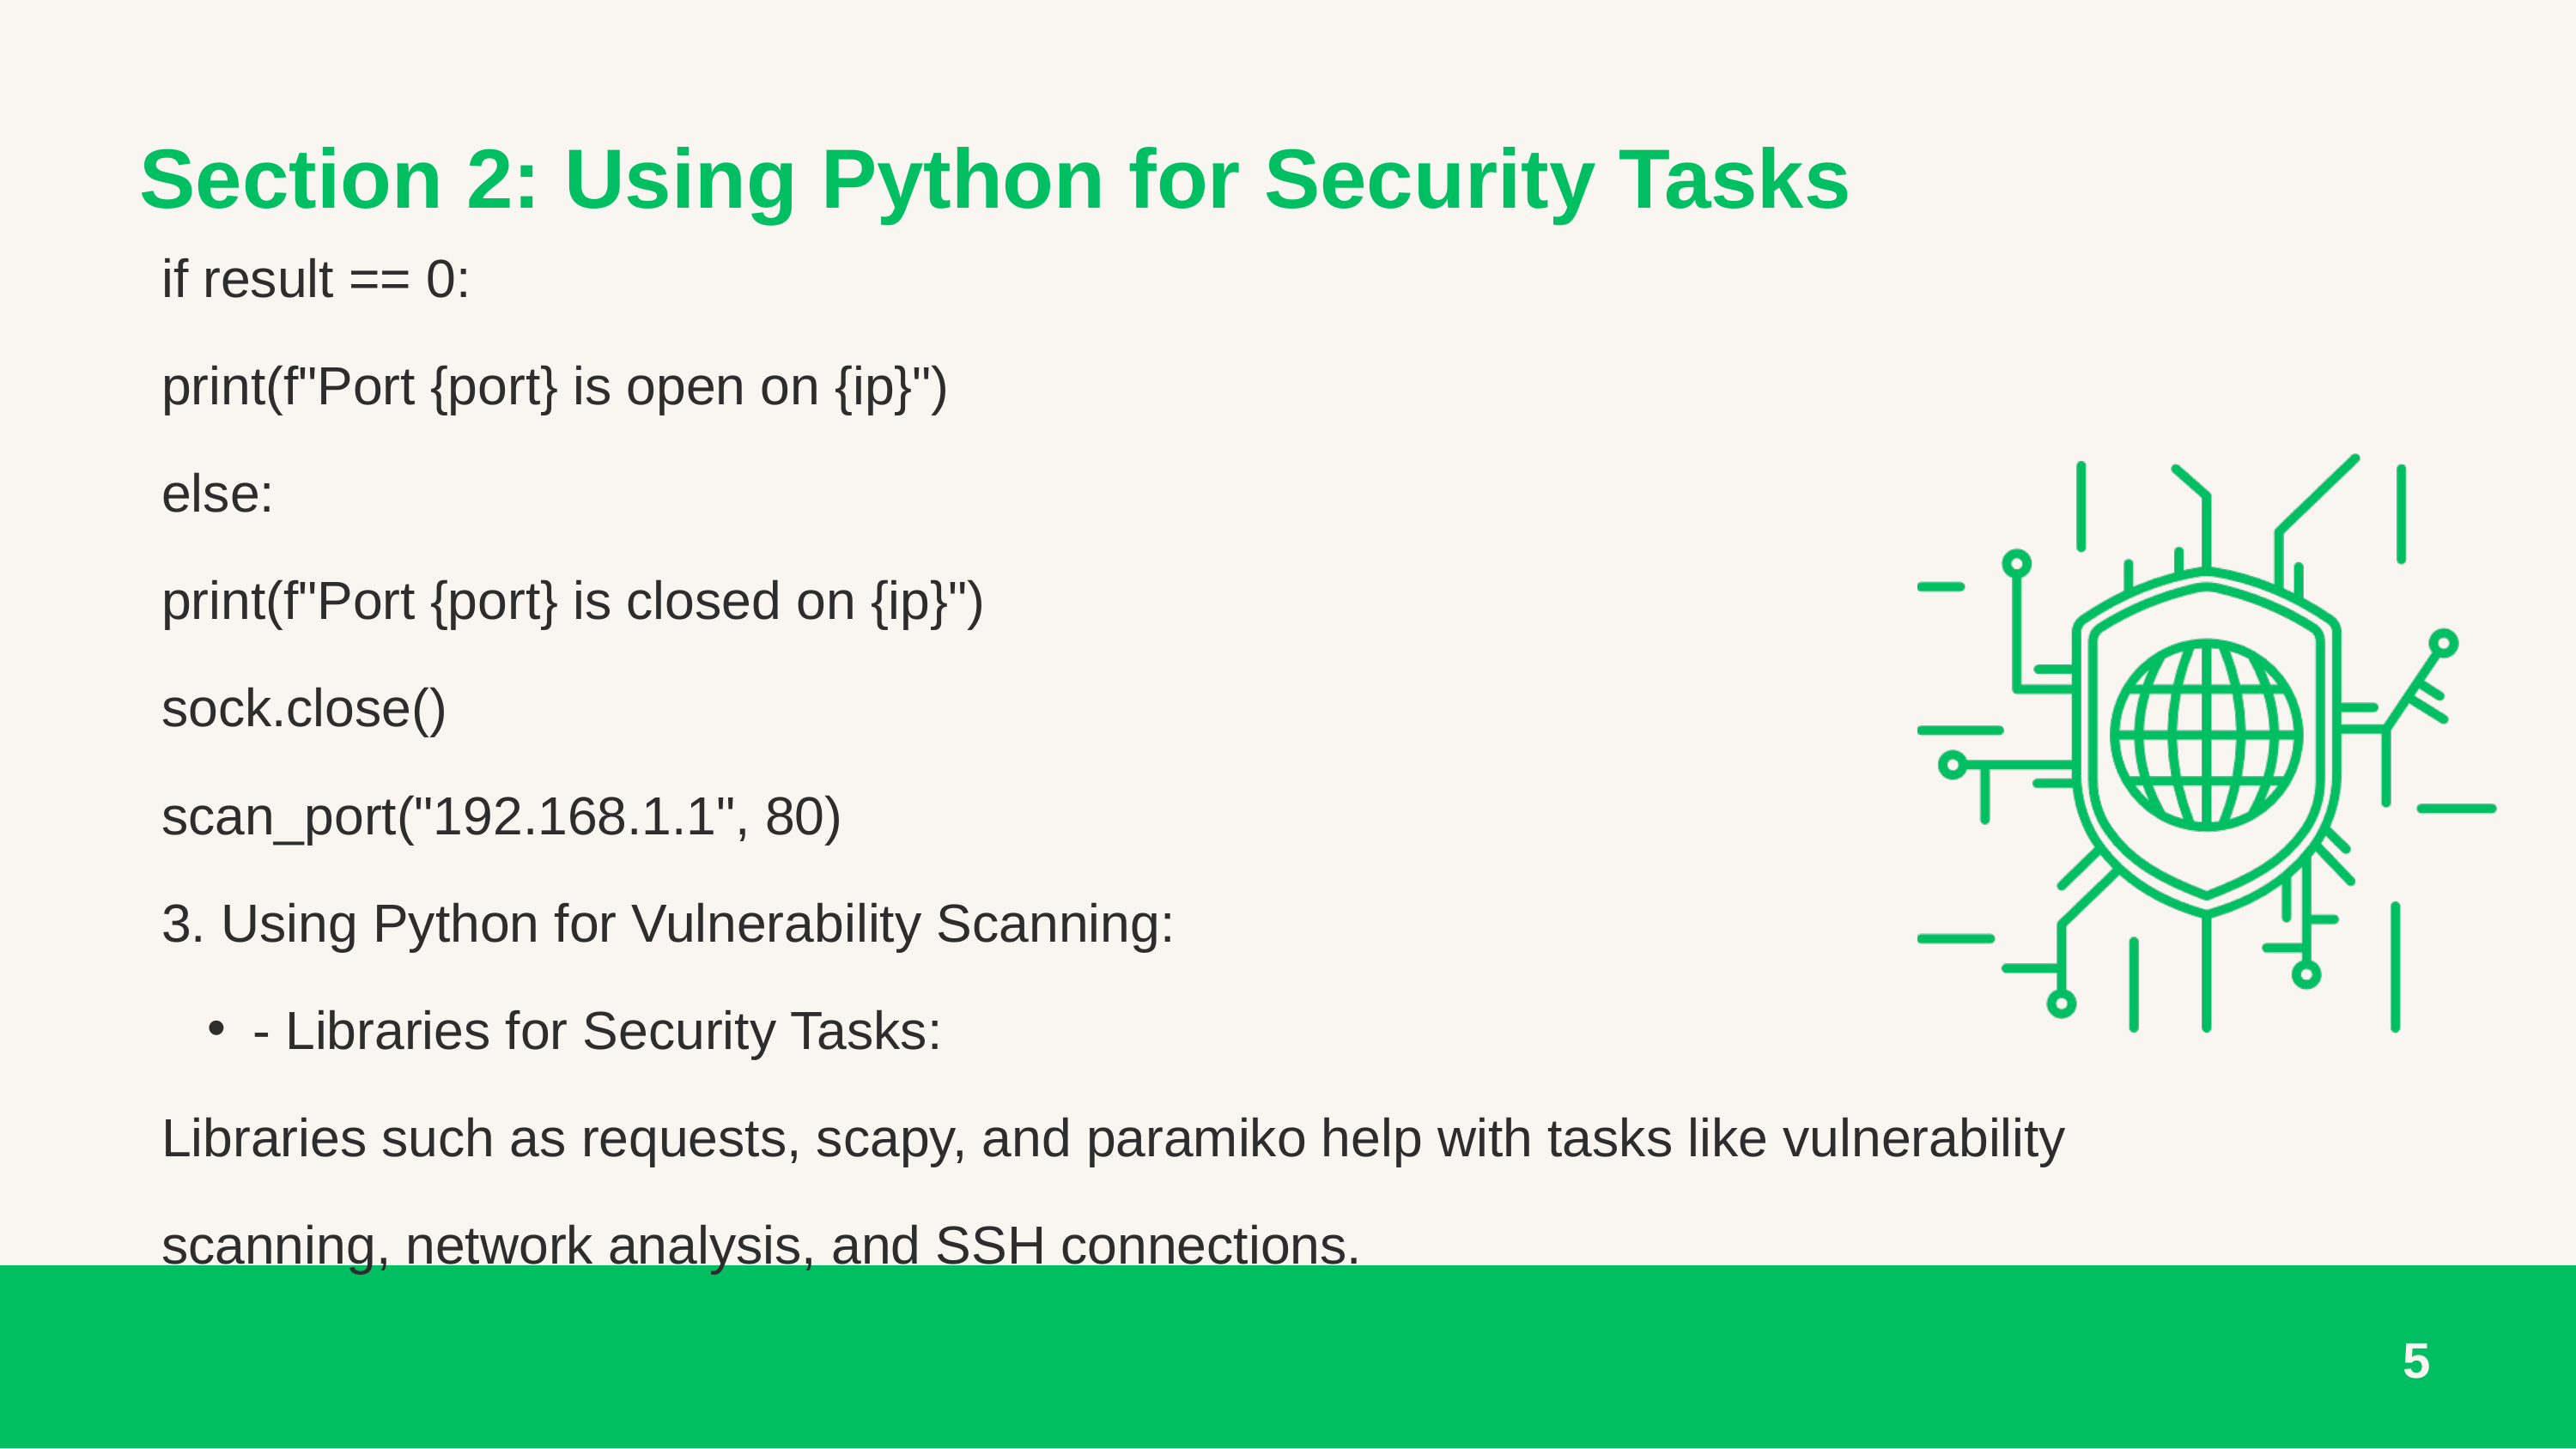

Section 2: Using Python for Security Tasks
if result == 0:
print(f"Port {port} is open on {ip}")
else:
print(f"Port {port} is closed on {ip}")
sock.close()
scan_port("192.168.1.1", 80)
3. Using Python for Vulnerability Scanning:
- Libraries for Security Tasks:
Libraries such as requests, scapy, and paramiko help with tasks like vulnerability scanning, network analysis, and SSH connections.

5